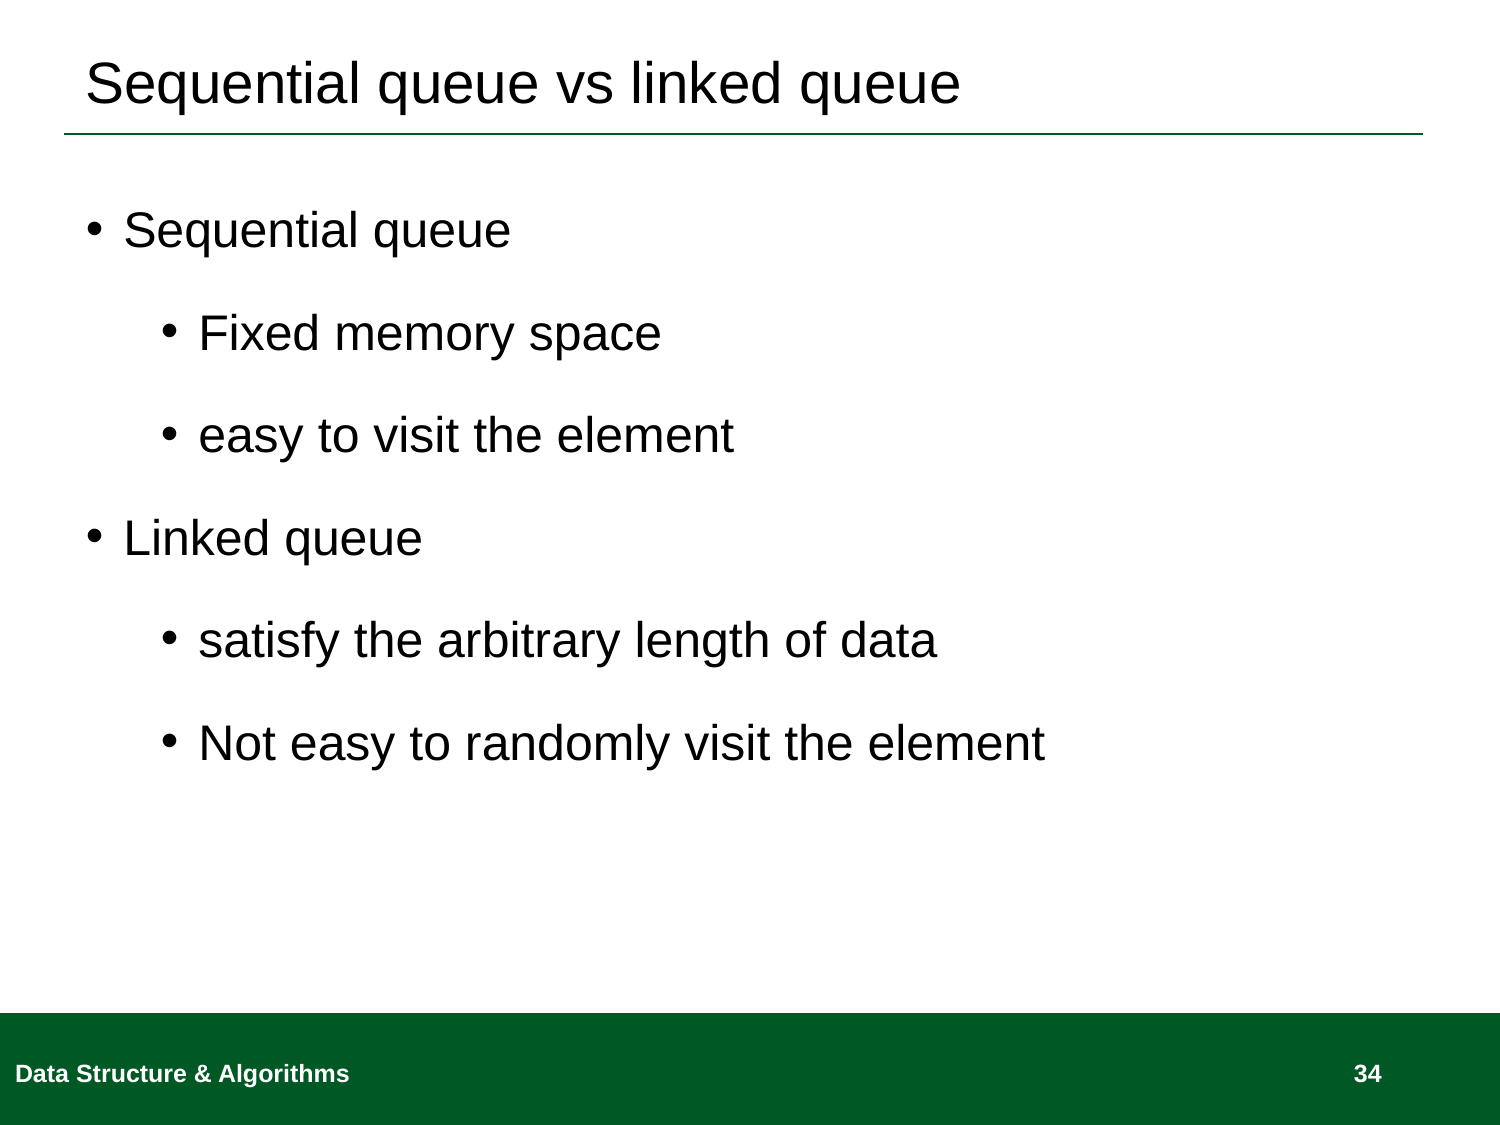

# Sequential queue vs linked queue
Sequential queue
Fixed memory space
easy to visit the element
Linked queue
satisfy the arbitrary length of data
Not easy to randomly visit the element

Data Structure & Algorithms
34